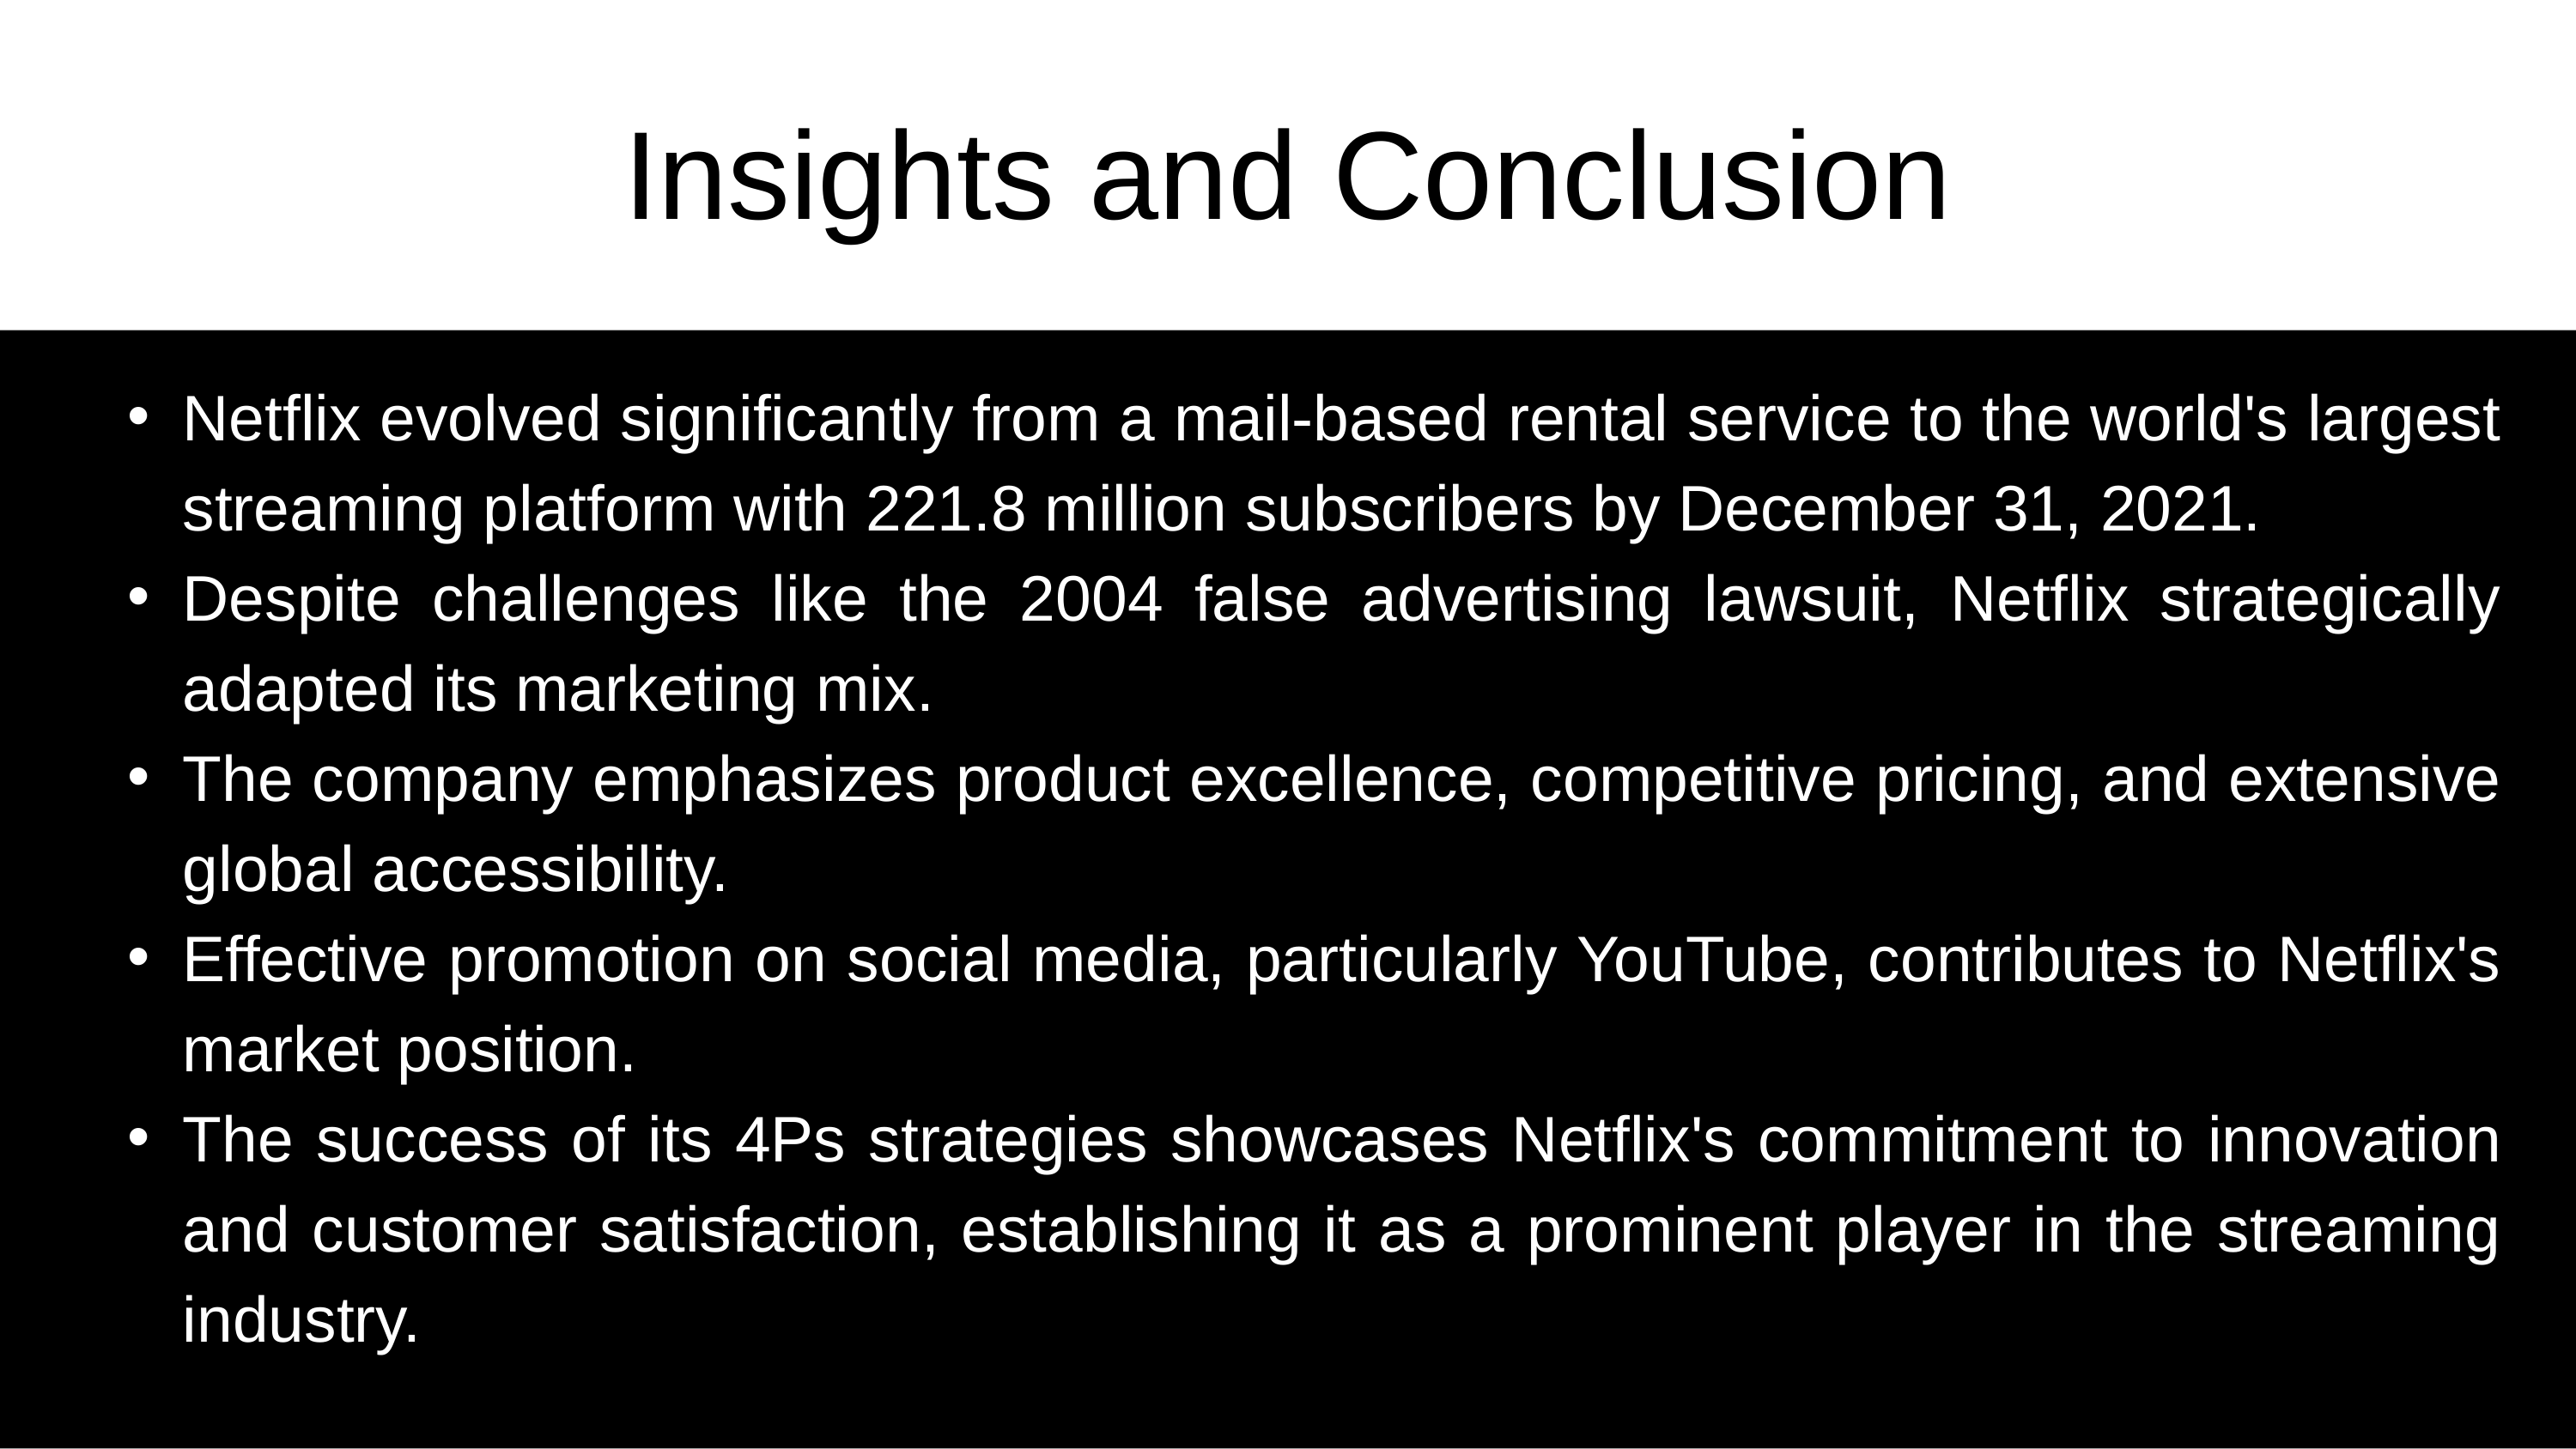

Insights and Conclusion

Netflix evolved significantly from a mail-based rental service to the world's largest streaming platform with 221.8 million subscribers by December 31, 2021.
Despite challenges like the 2004 false advertising lawsuit, Netflix strategically adapted its marketing mix.
The company emphasizes product excellence, competitive pricing, and extensive global accessibility.
Effective promotion on social media, particularly YouTube, contributes to Netflix's market position.
The success of its 4Ps strategies showcases Netflix's commitment to innovation and customer satisfaction, establishing it as a prominent player in the streaming industry.